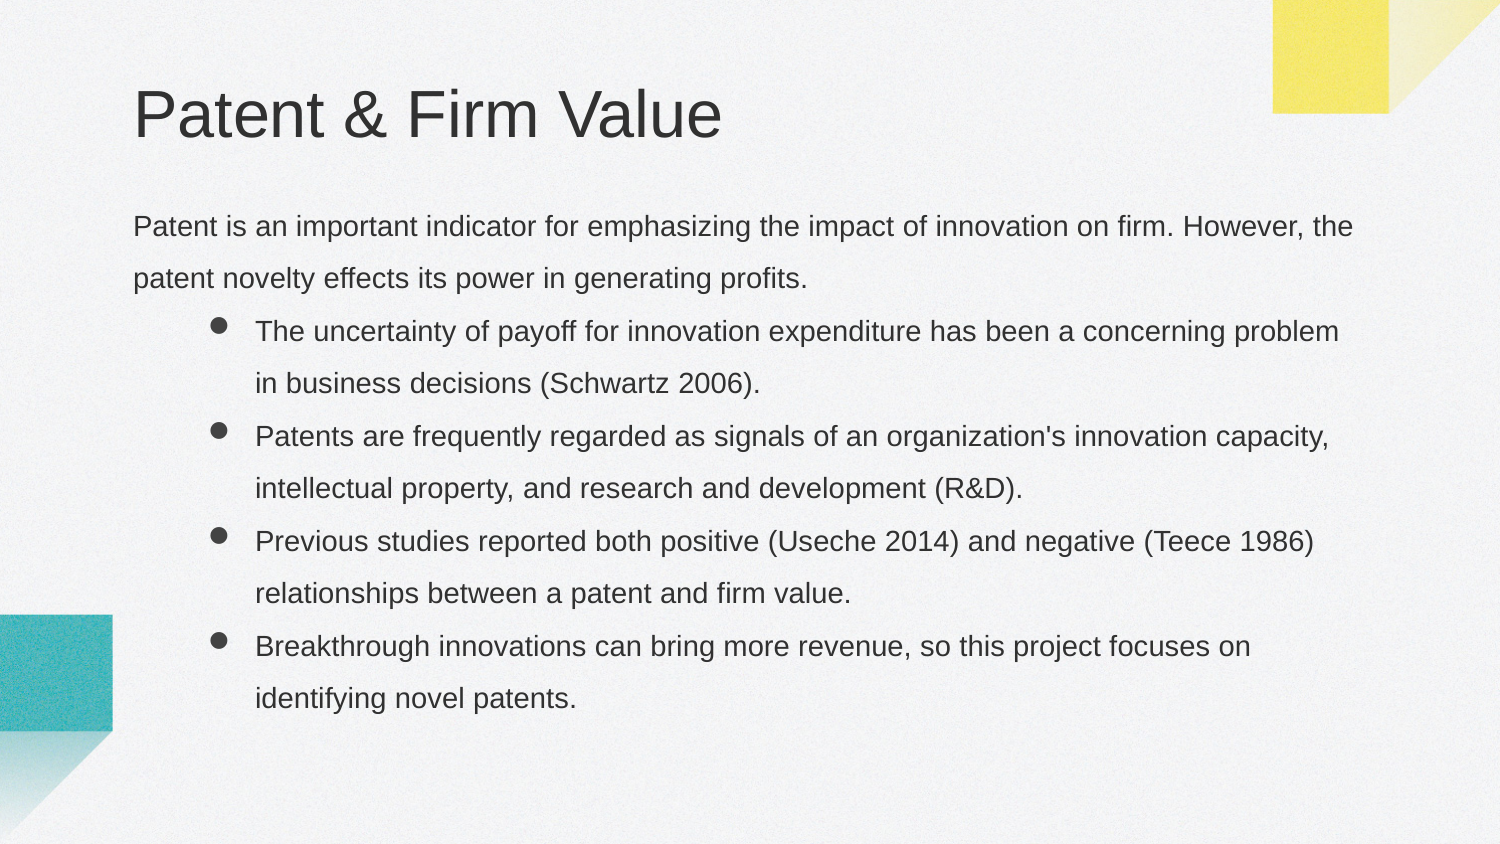

# Patent & Firm Value
Patent is an important indicator for emphasizing the impact of innovation on firm. However, the patent novelty effects its power in generating profits.
The uncertainty of payoff for innovation expenditure has been a concerning problem in business decisions (Schwartz 2006).
Patents are frequently regarded as signals of an organization's innovation capacity, intellectual property, and research and development (R&D).
Previous studies reported both positive (Useche 2014) and negative (Teece 1986) relationships between a patent and firm value.
Breakthrough innovations can bring more revenue, so this project focuses on identifying novel patents.